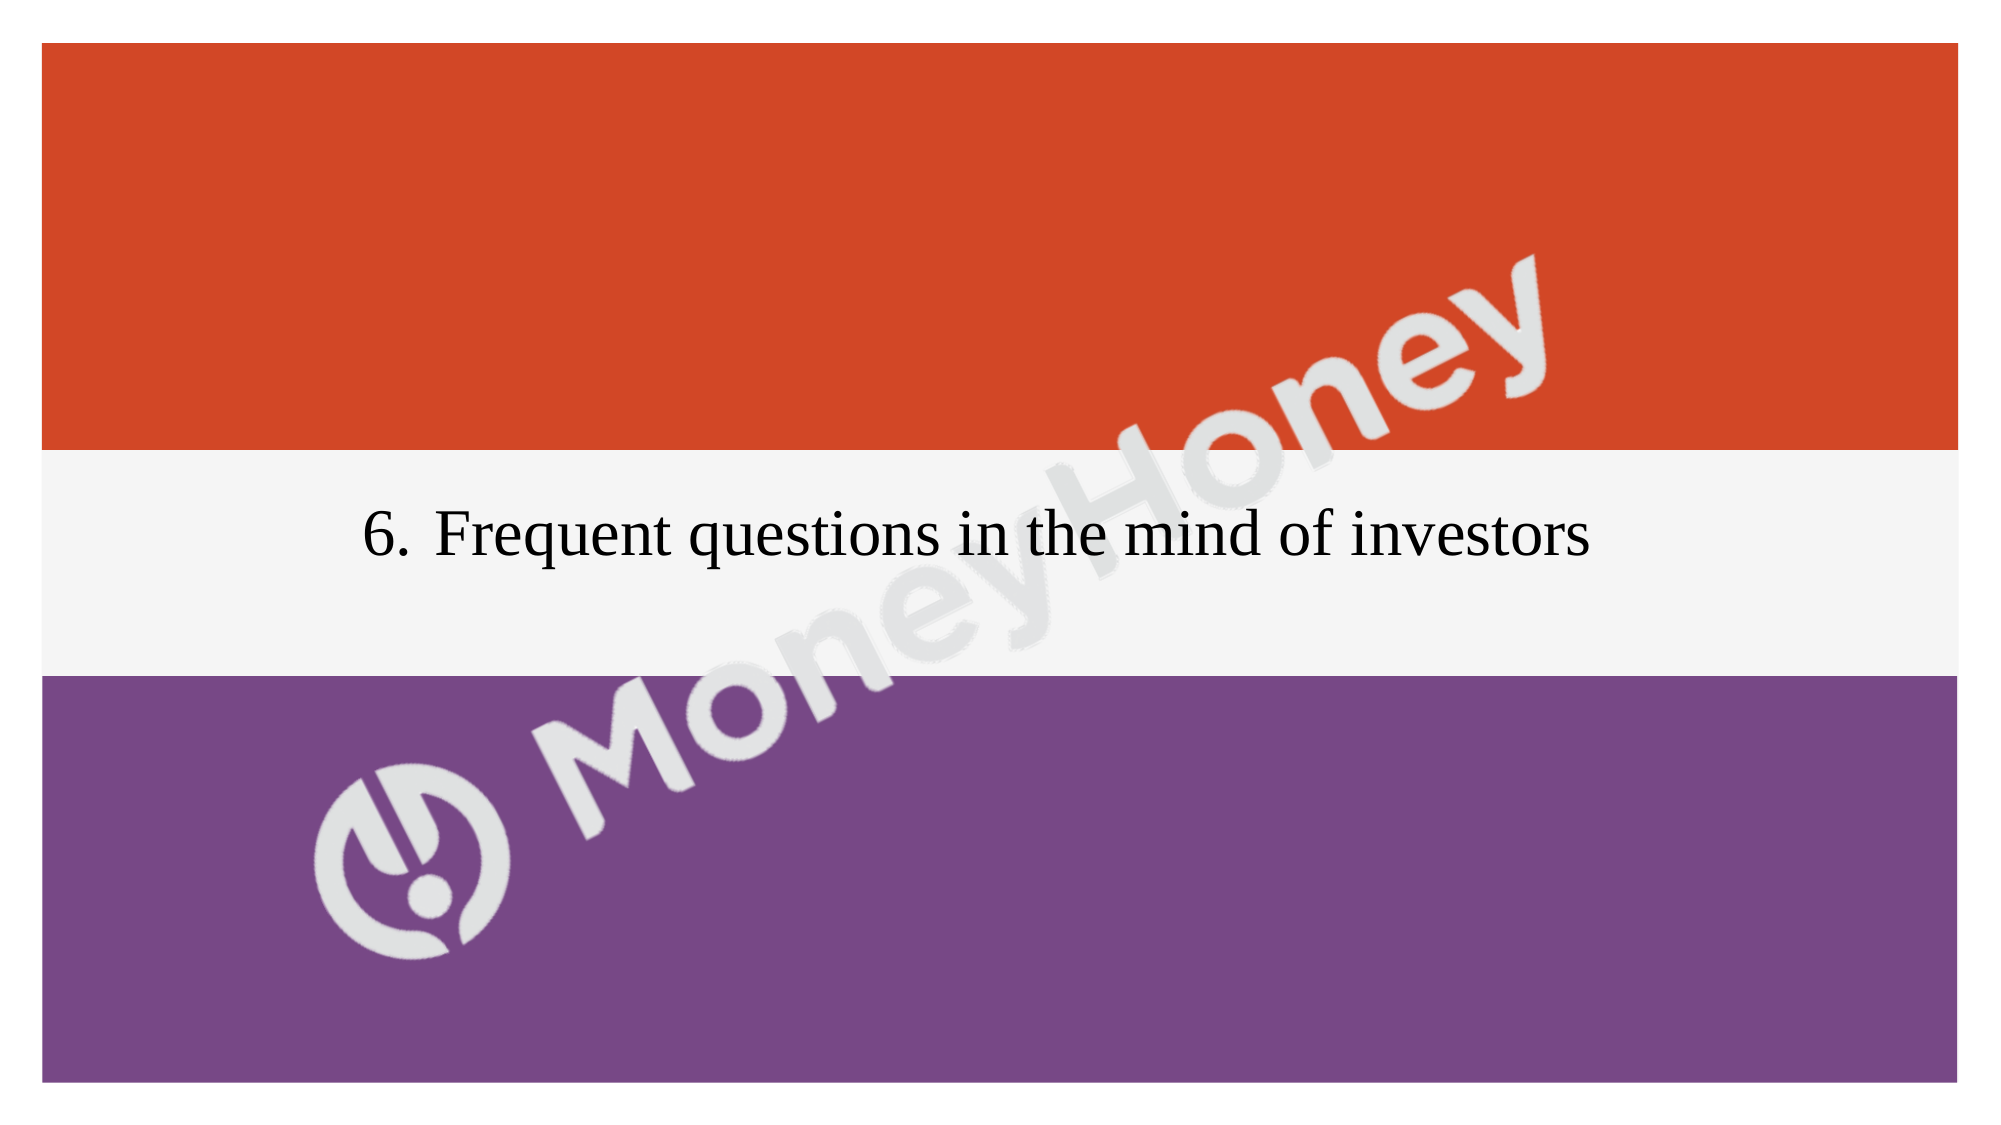

6. Frequent questions in the mind of investors